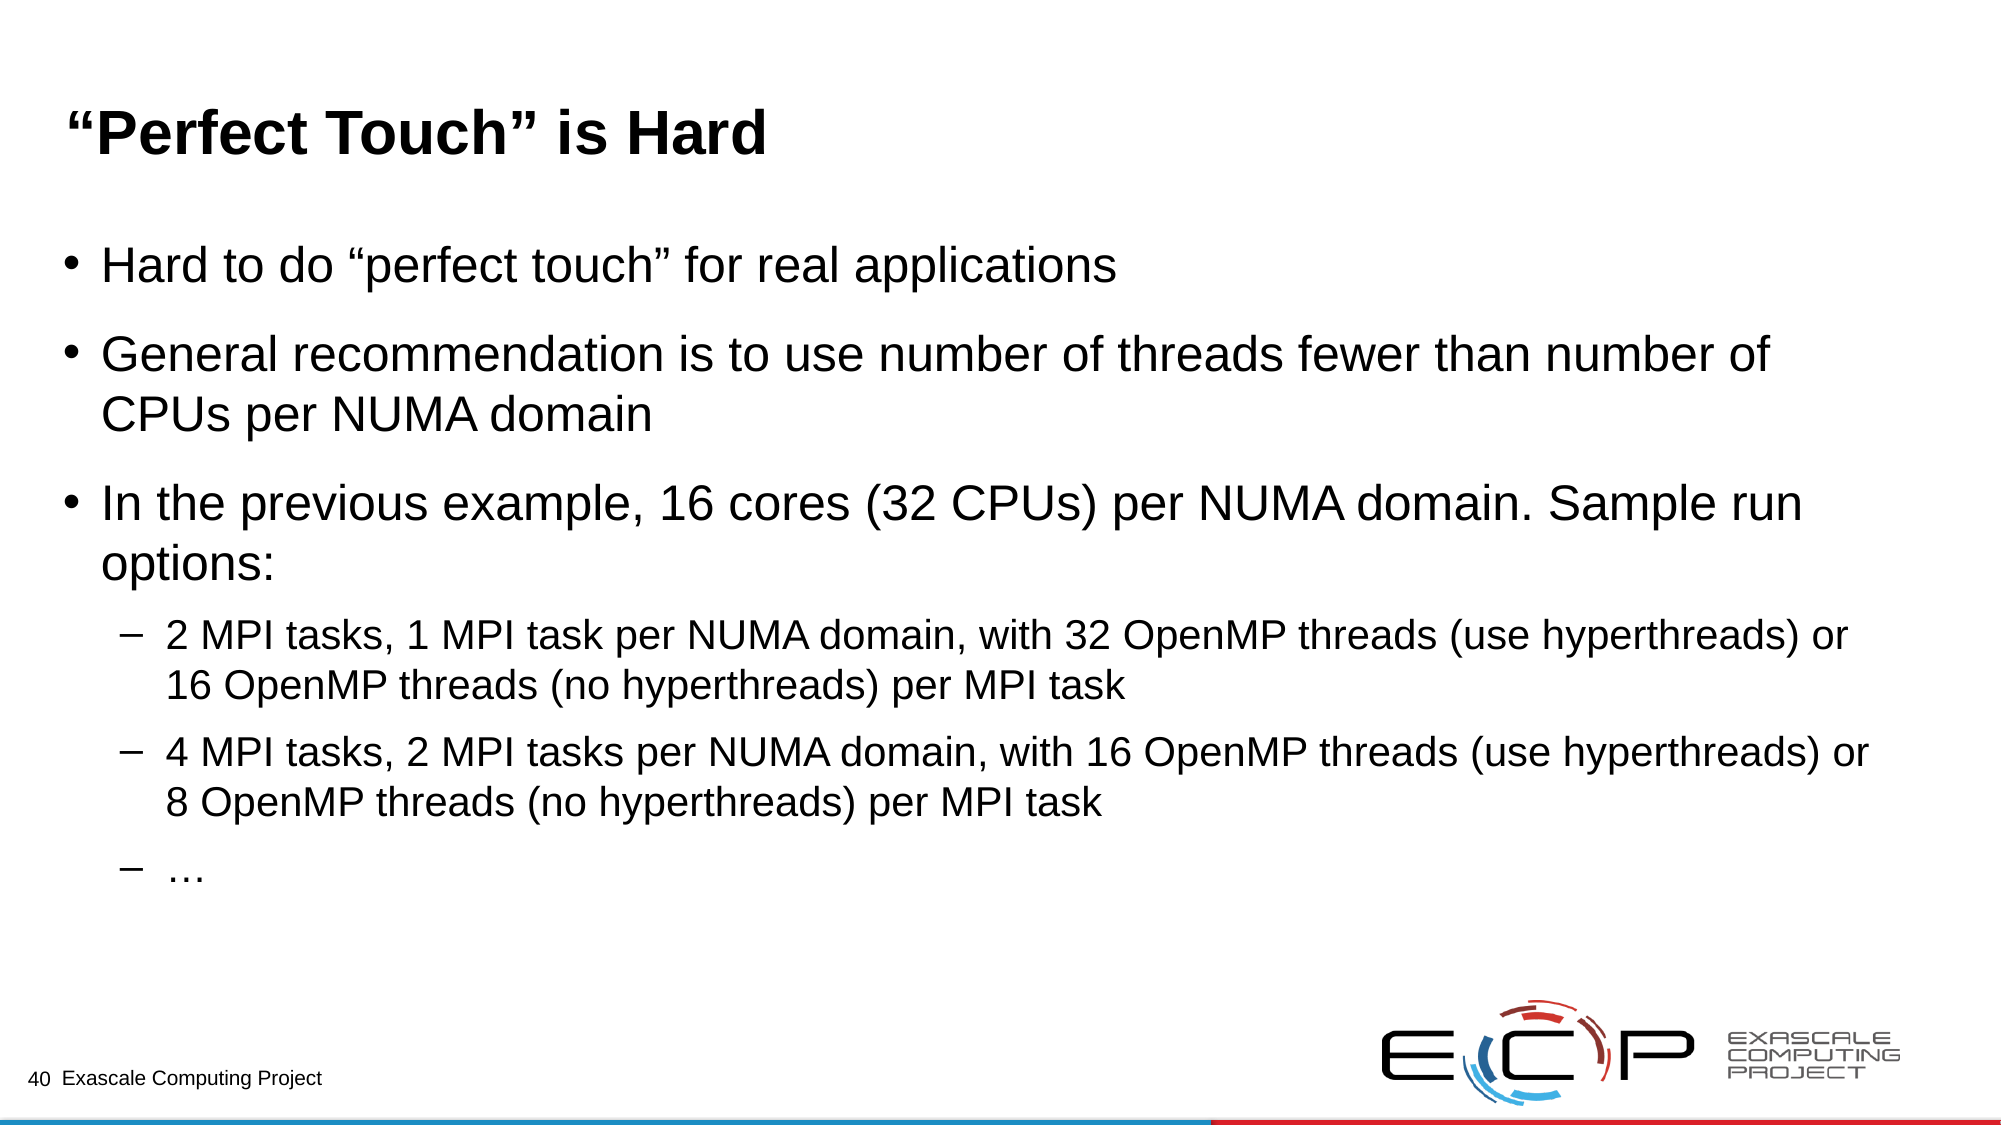

# “Perfect Touch” is Hard
Hard to do “perfect touch” for real applications
General recommendation is to use number of threads fewer than number of CPUs per NUMA domain
In the previous example, 16 cores (32 CPUs) per NUMA domain. Sample run options:
2 MPI tasks, 1 MPI task per NUMA domain, with 32 OpenMP threads (use hyperthreads) or 16 OpenMP threads (no hyperthreads) per MPI task
4 MPI tasks, 2 MPI tasks per NUMA domain, with 16 OpenMP threads (use hyperthreads) or 8 OpenMP threads (no hyperthreads) per MPI task
…